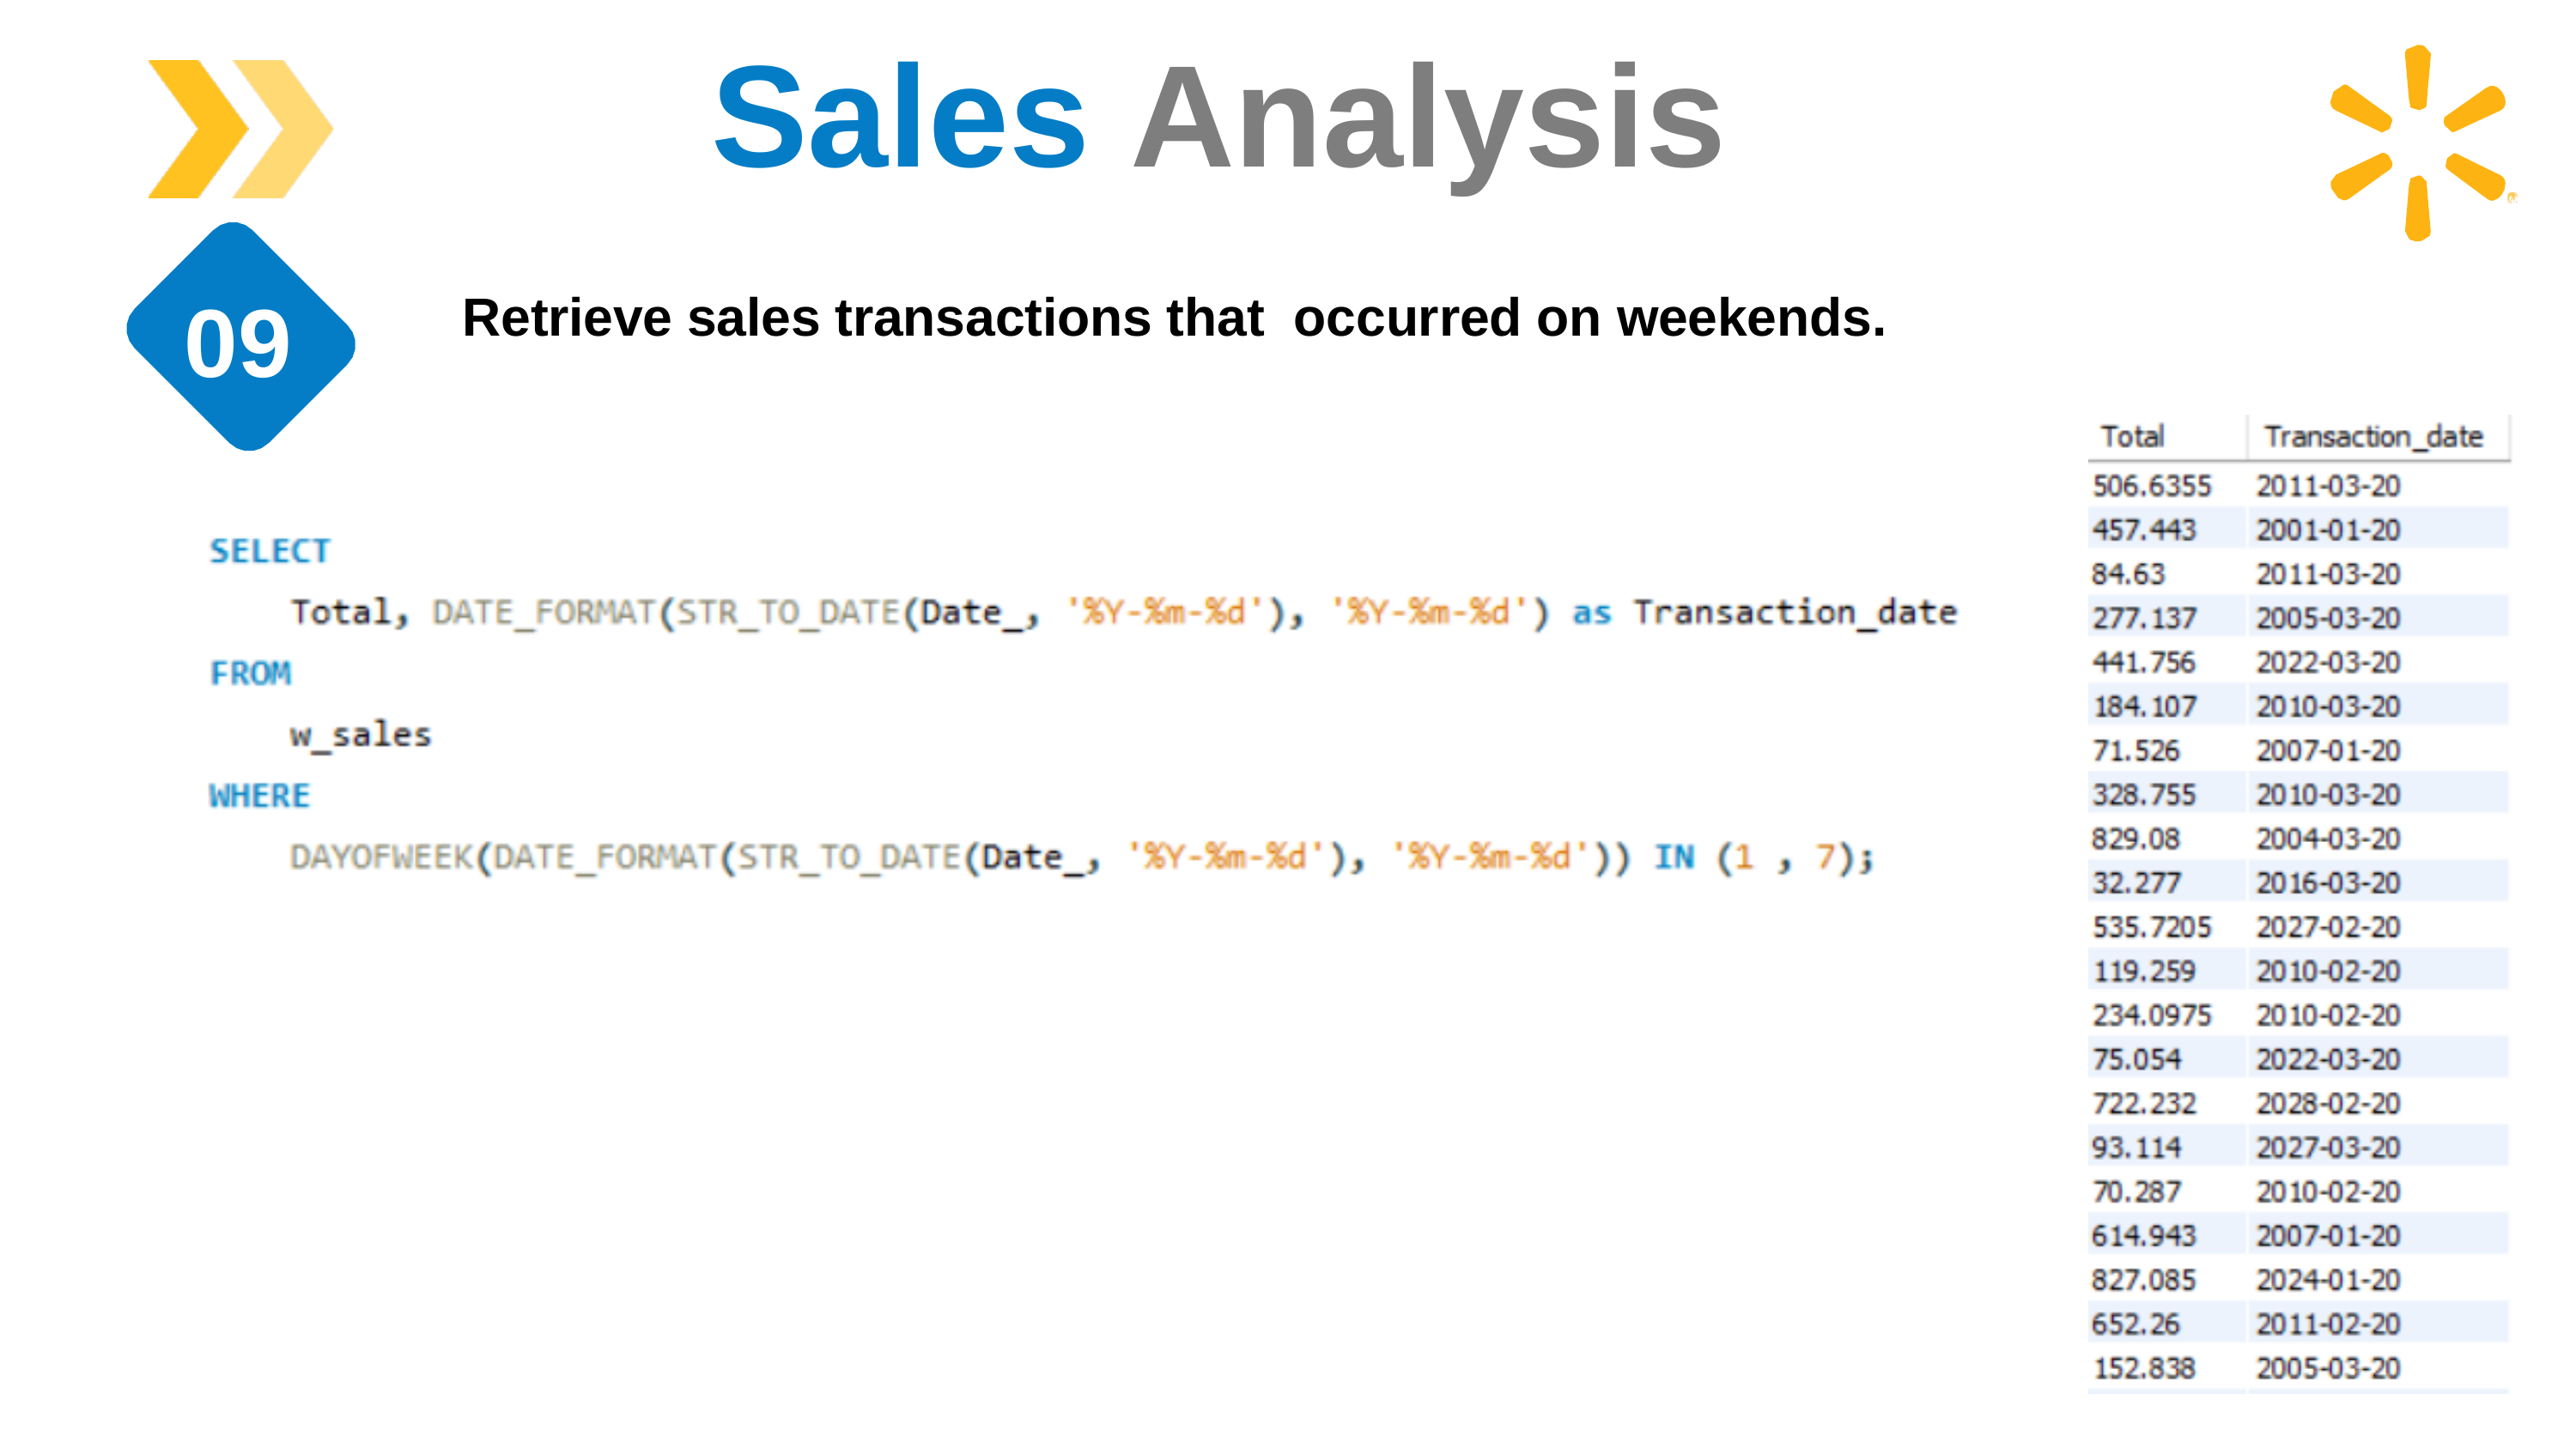

Sales Analysis

09
Retrieve sales transactions that  occurred on weekends.